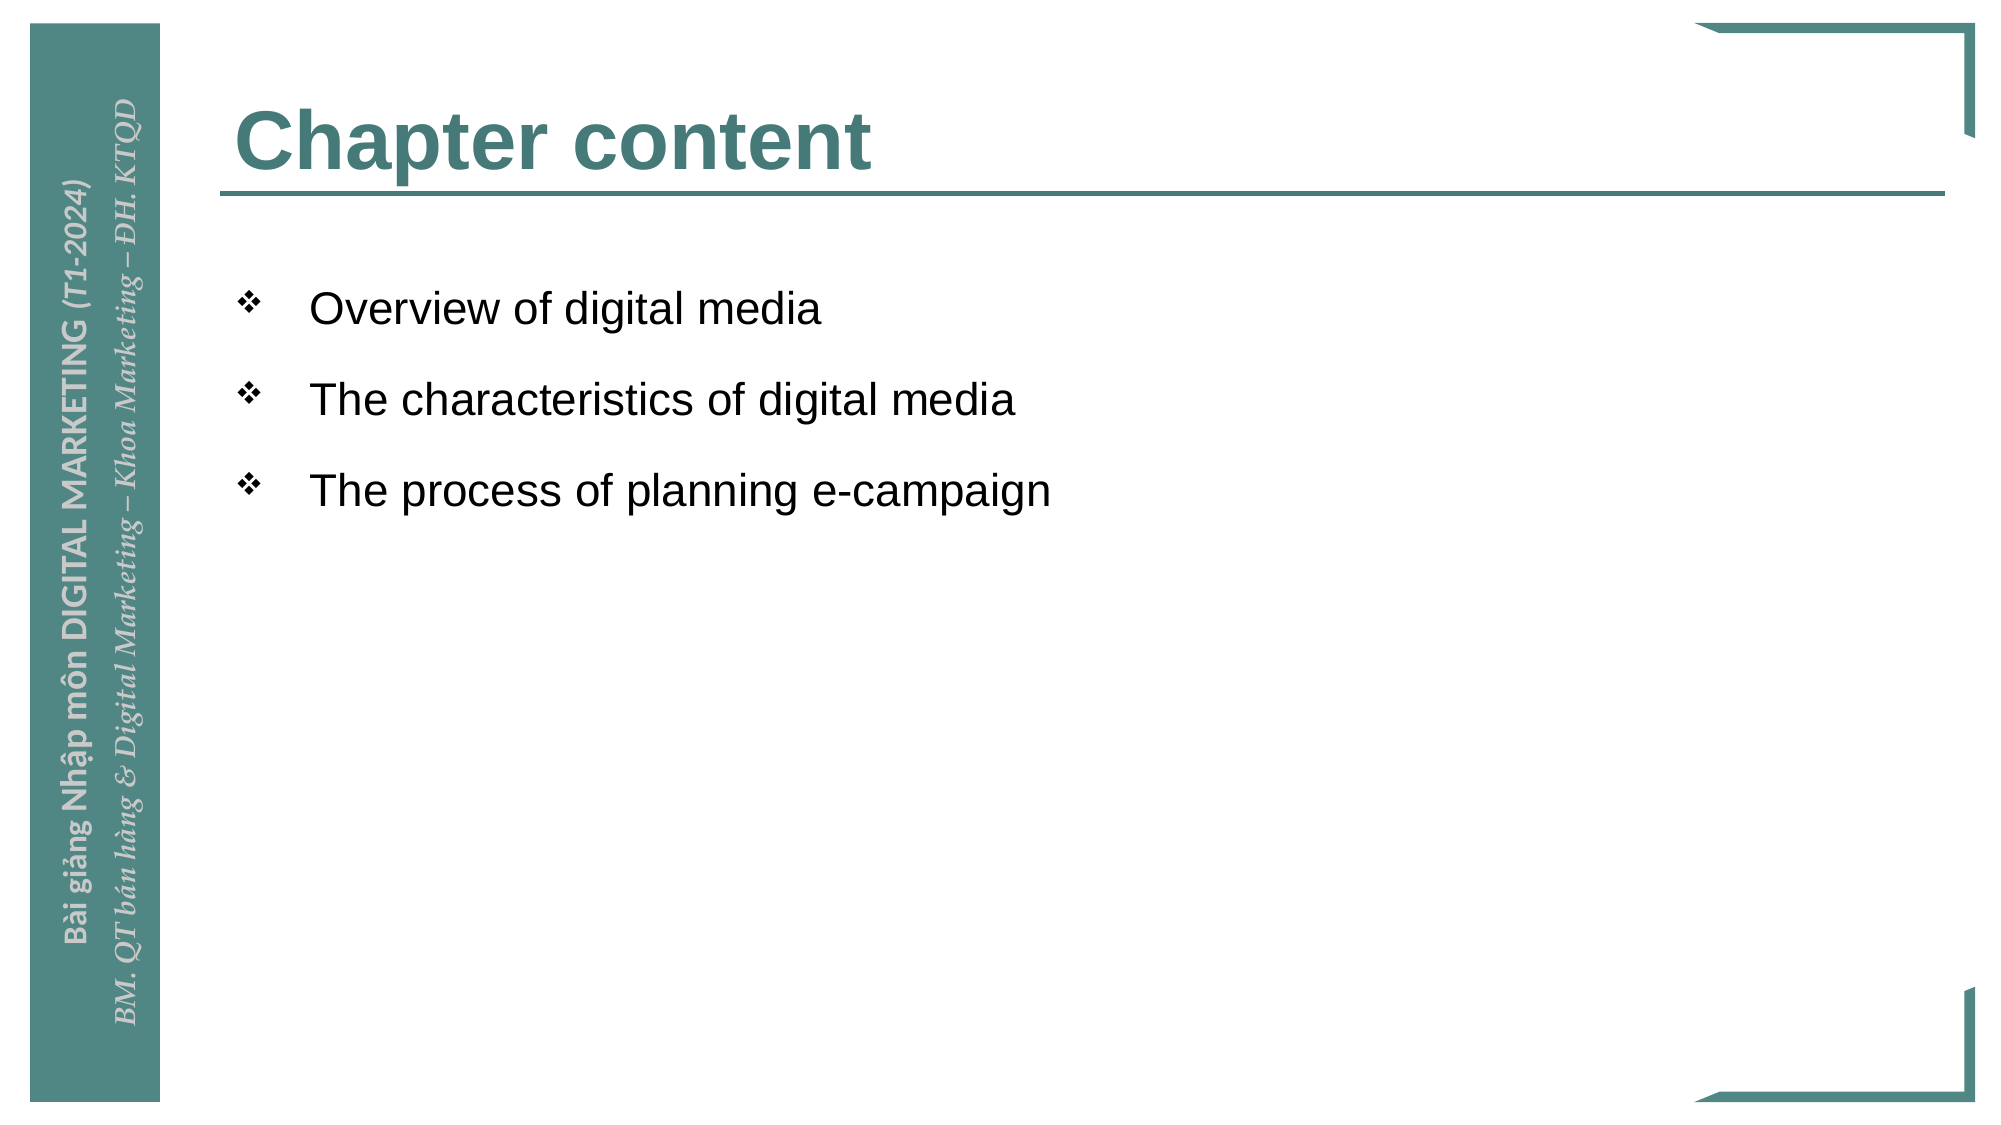

# Chapter content
Overview of digital media
The characteristics of digital media
The process of planning e-campaign